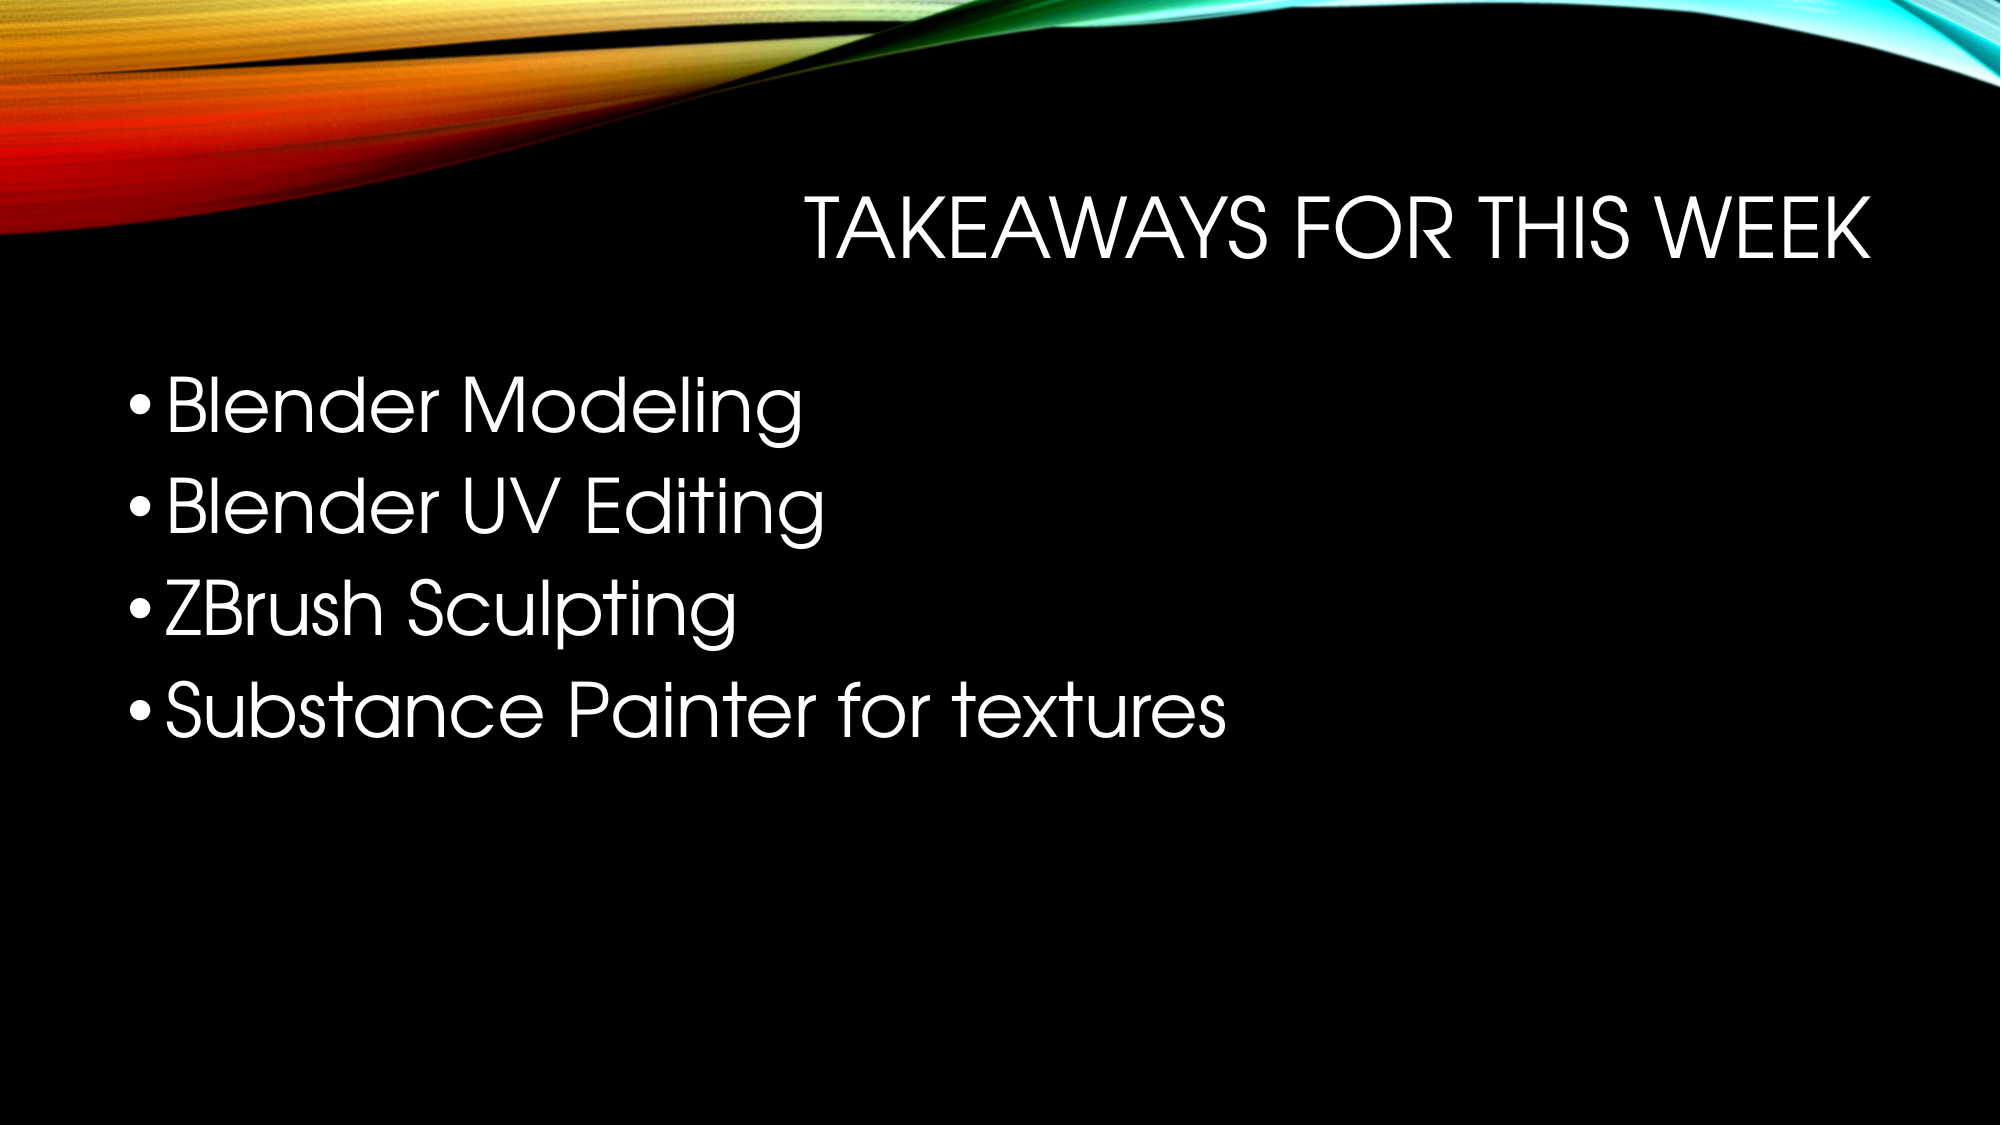

# Takeaways for this week
Blender Modeling
Blender UV Editing
ZBrush Sculpting
Substance Painter for textures